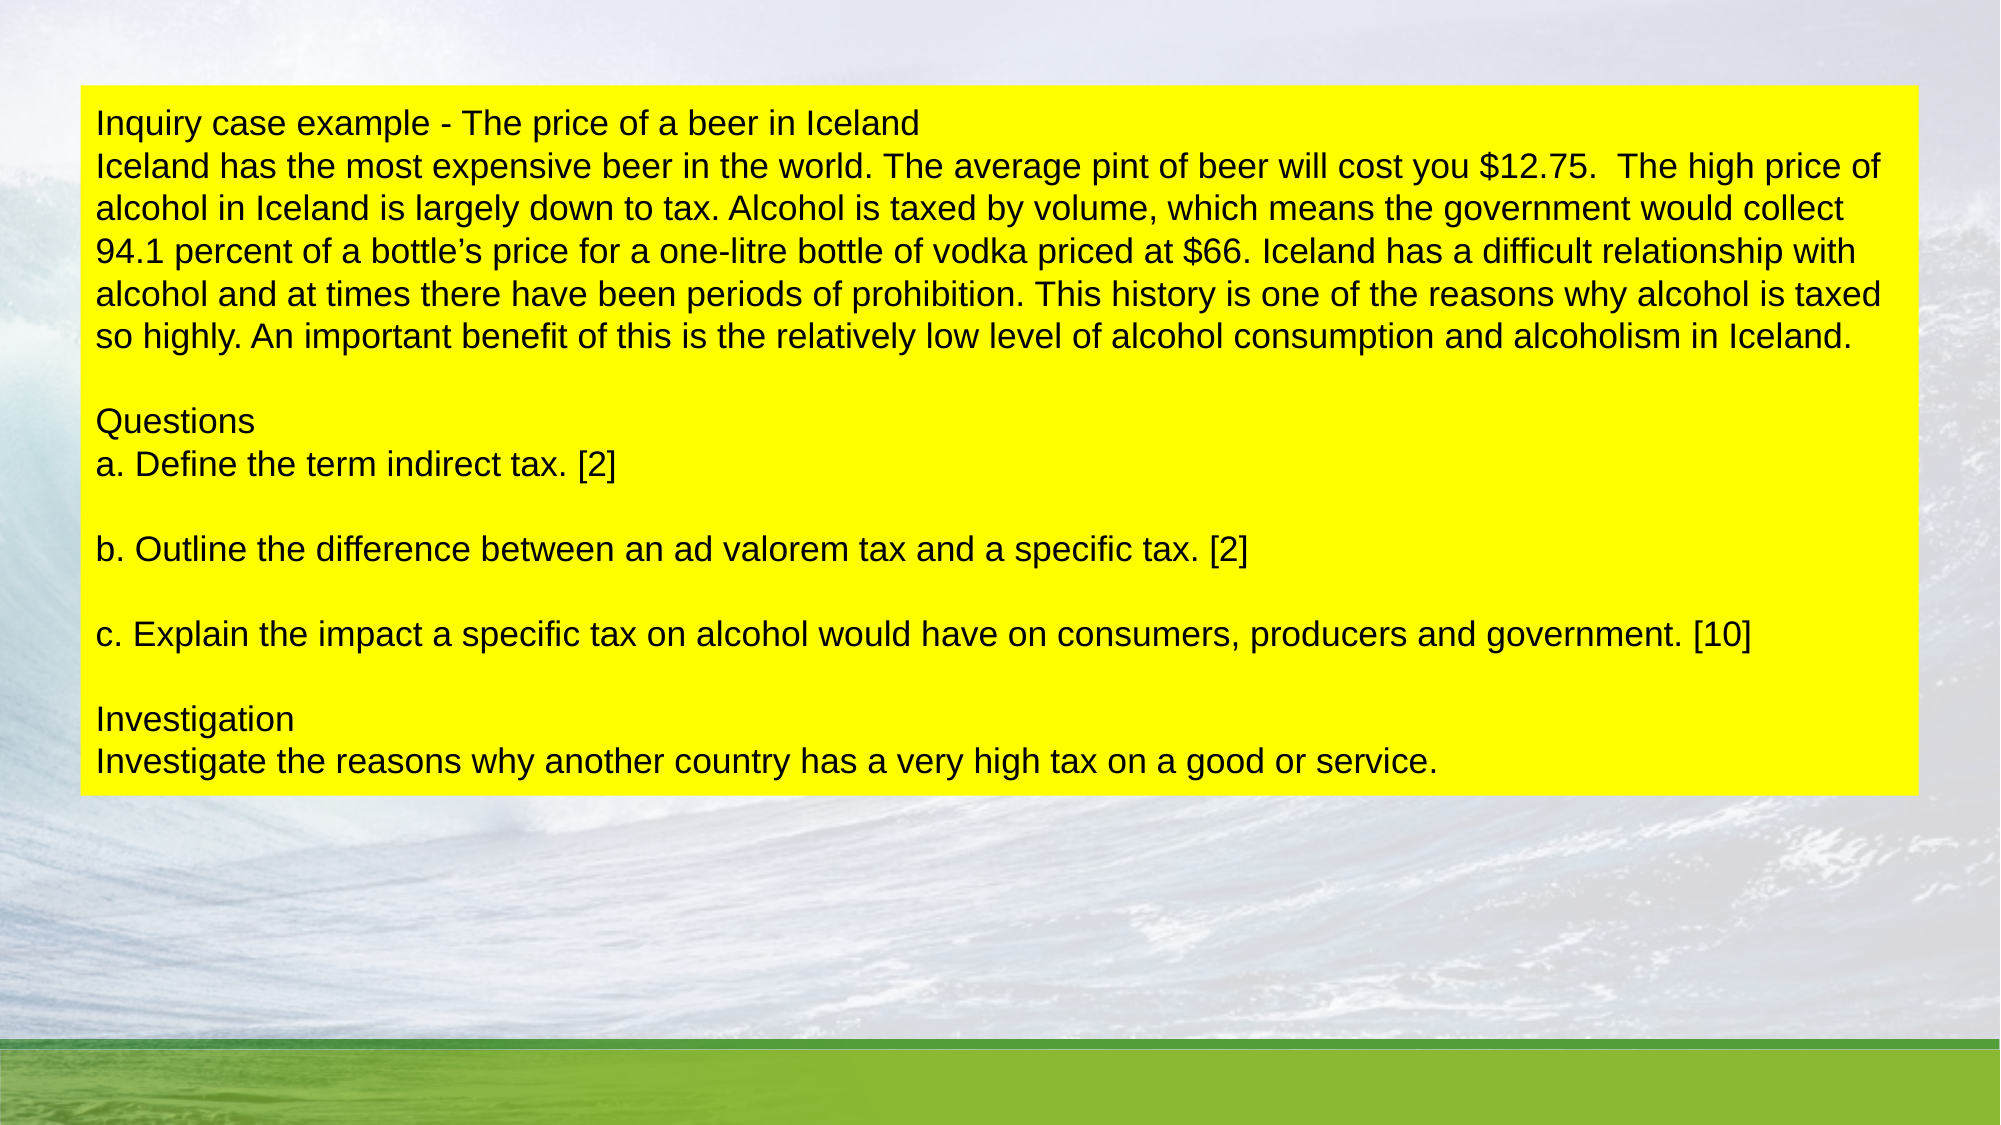

Inquiry case example - The price of a beer in Iceland
Iceland has the most expensive beer in the world. The average pint of beer will cost you $12.75.  The high price of alcohol in Iceland is largely down to tax. Alcohol is taxed by volume, which means the government would collect 94.1 percent of a bottle’s price for a one-litre bottle of vodka priced at $66. Iceland has a difficult relationship with alcohol and at times there have been periods of prohibition. This history is one of the reasons why alcohol is taxed so highly. An important benefit of this is the relatively low level of alcohol consumption and alcoholism in Iceland.

Questions
a. Define the term indirect tax. [2]

b. Outline the difference between an ad valorem tax and a specific tax. [2]

c. Explain the impact a specific tax on alcohol would have on consumers, producers and government. [10]

Investigation
Investigate the reasons why another country has a very high tax on a good or service.